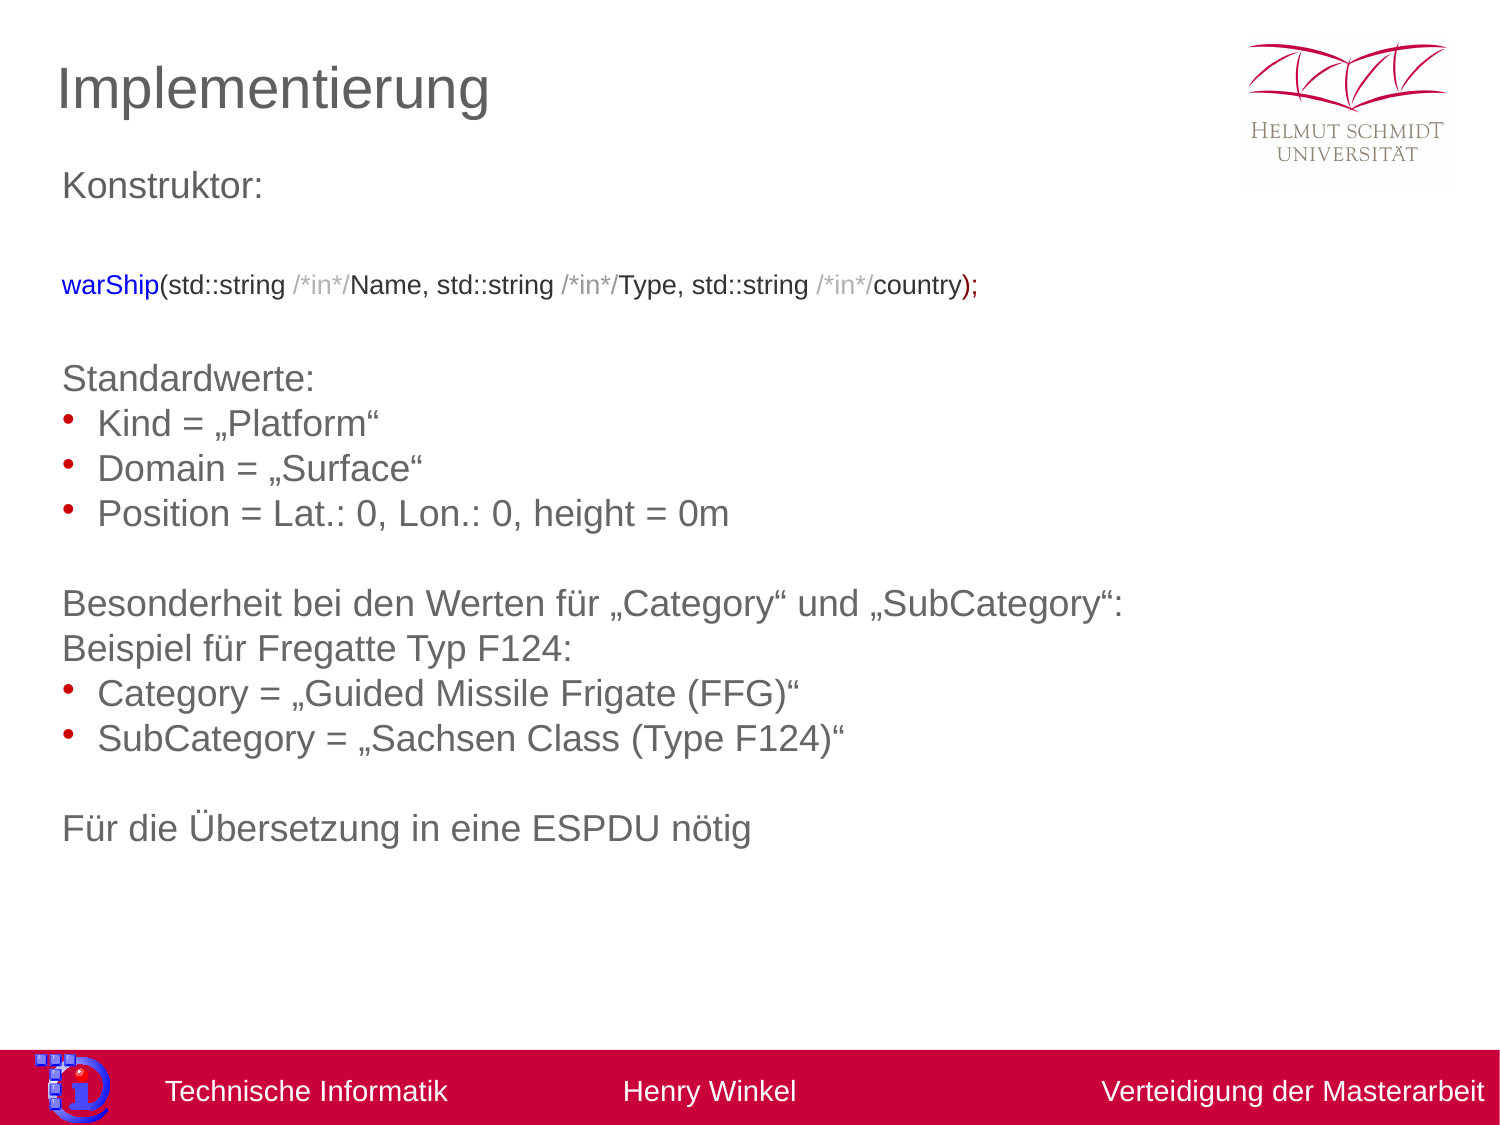

Implementierung
Konstruktor:
warShip(std::string /*in*/Name, std::string /*in*/Type, std::string /*in*/country);

Standardwerte:
Kind = „Platform“
Domain = „Surface“
Position = Lat.: 0, Lon.: 0, height = 0m

Besonderheit bei den Werten für „Category“ und „SubCategory“:
Beispiel für Fregatte Typ F124:
Category = „Guided Missile Frigate (FFG)“
SubCategory = „Sachsen Class (Type F124)“

Für die Übersetzung in eine ESPDU nötig